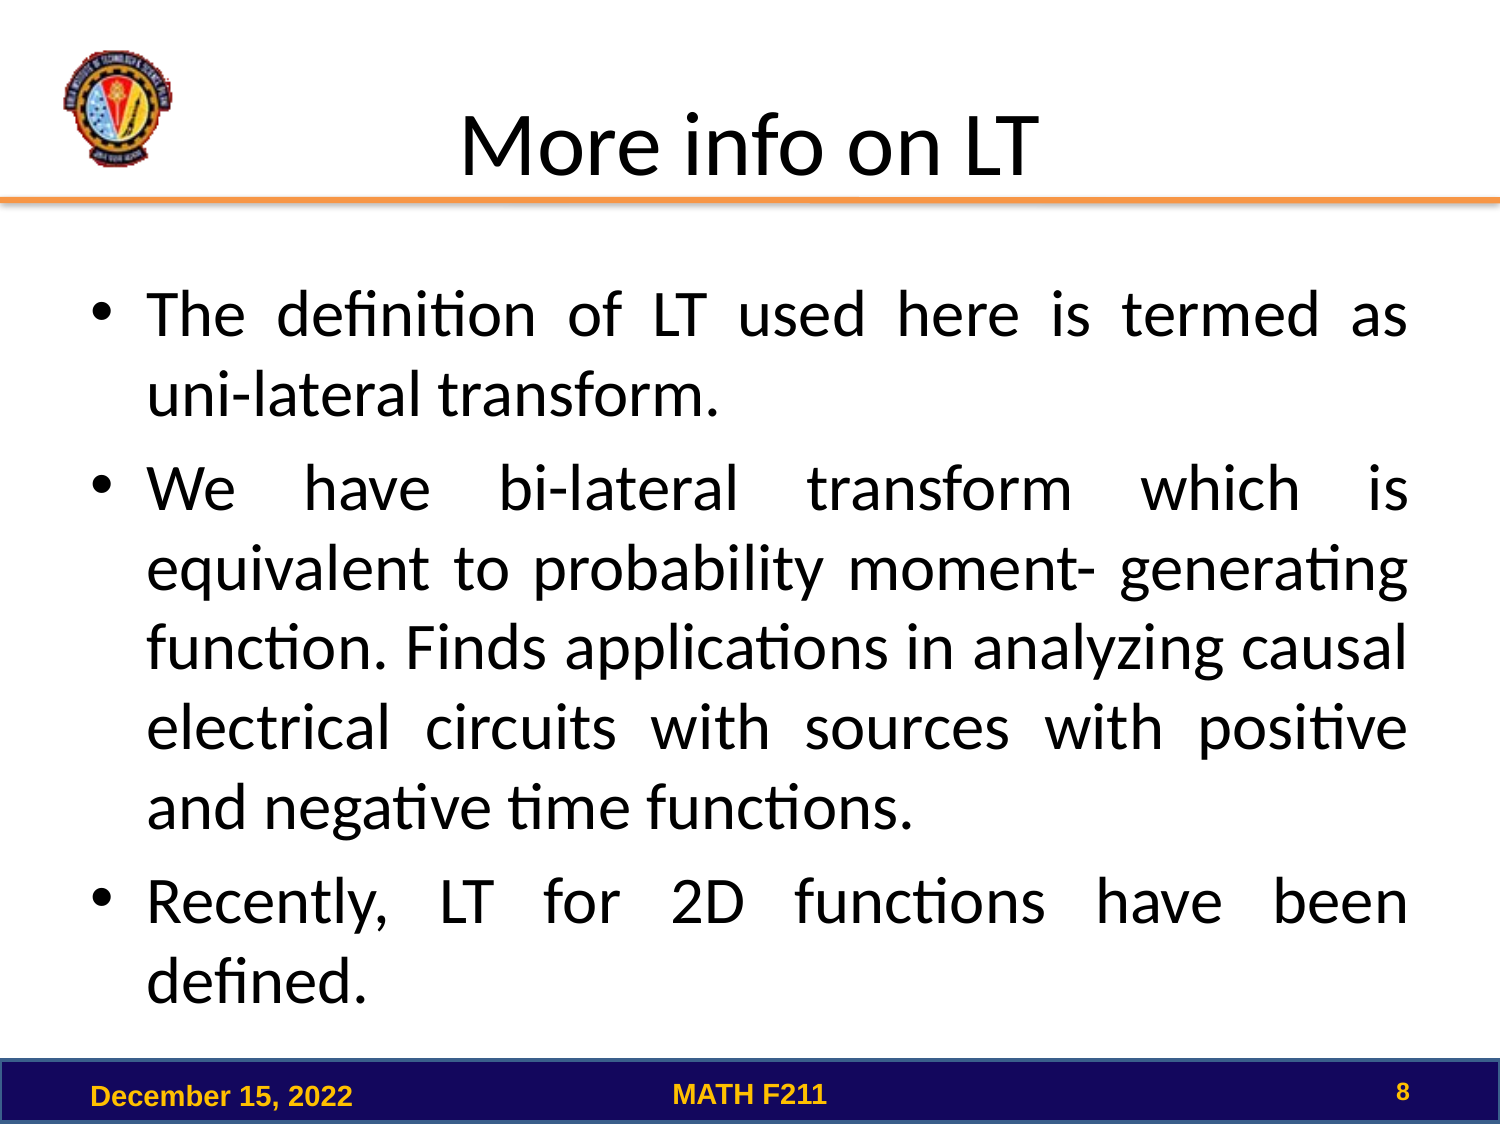

# More info on LT
The definition of LT used here is termed as uni-lateral transform.
We have bi-lateral transform which is equivalent to probability moment- generating function. Finds applications in analyzing causal electrical circuits with sources with positive and negative time functions.
Recently, LT for 2D functions have been defined.

8
MATH F211
December 15, 2022